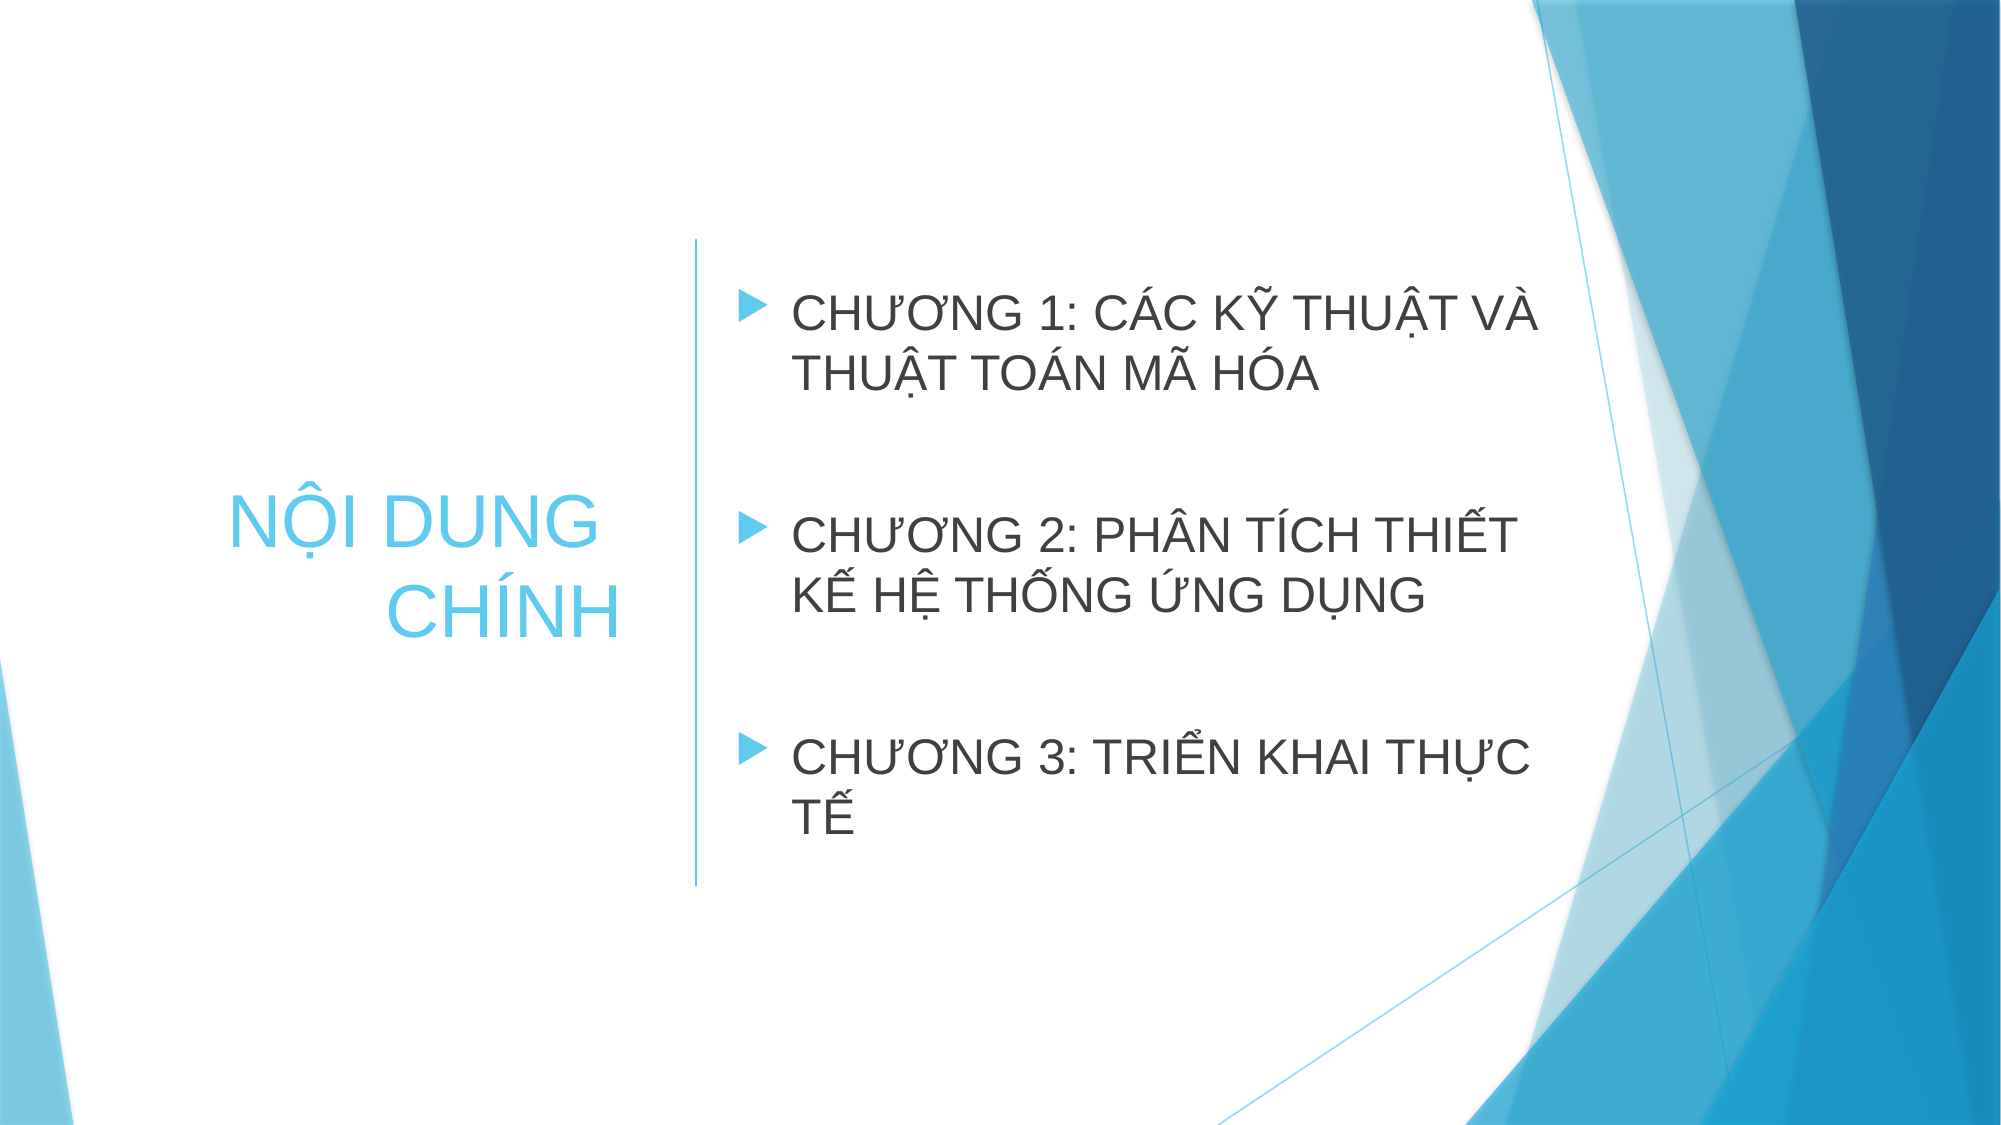

# NỘI DUNG CHÍNH
CHƯƠNG 1: CÁC KỸ THUẬT VÀ THUẬT TOÁN MÃ HÓA

CHƯƠNG 2: PHÂN TÍCH THIẾT KẾ HỆ THỐNG ỨNG DỤNG

CHƯƠNG 3: TRIỂN KHAI THỰC TẾ